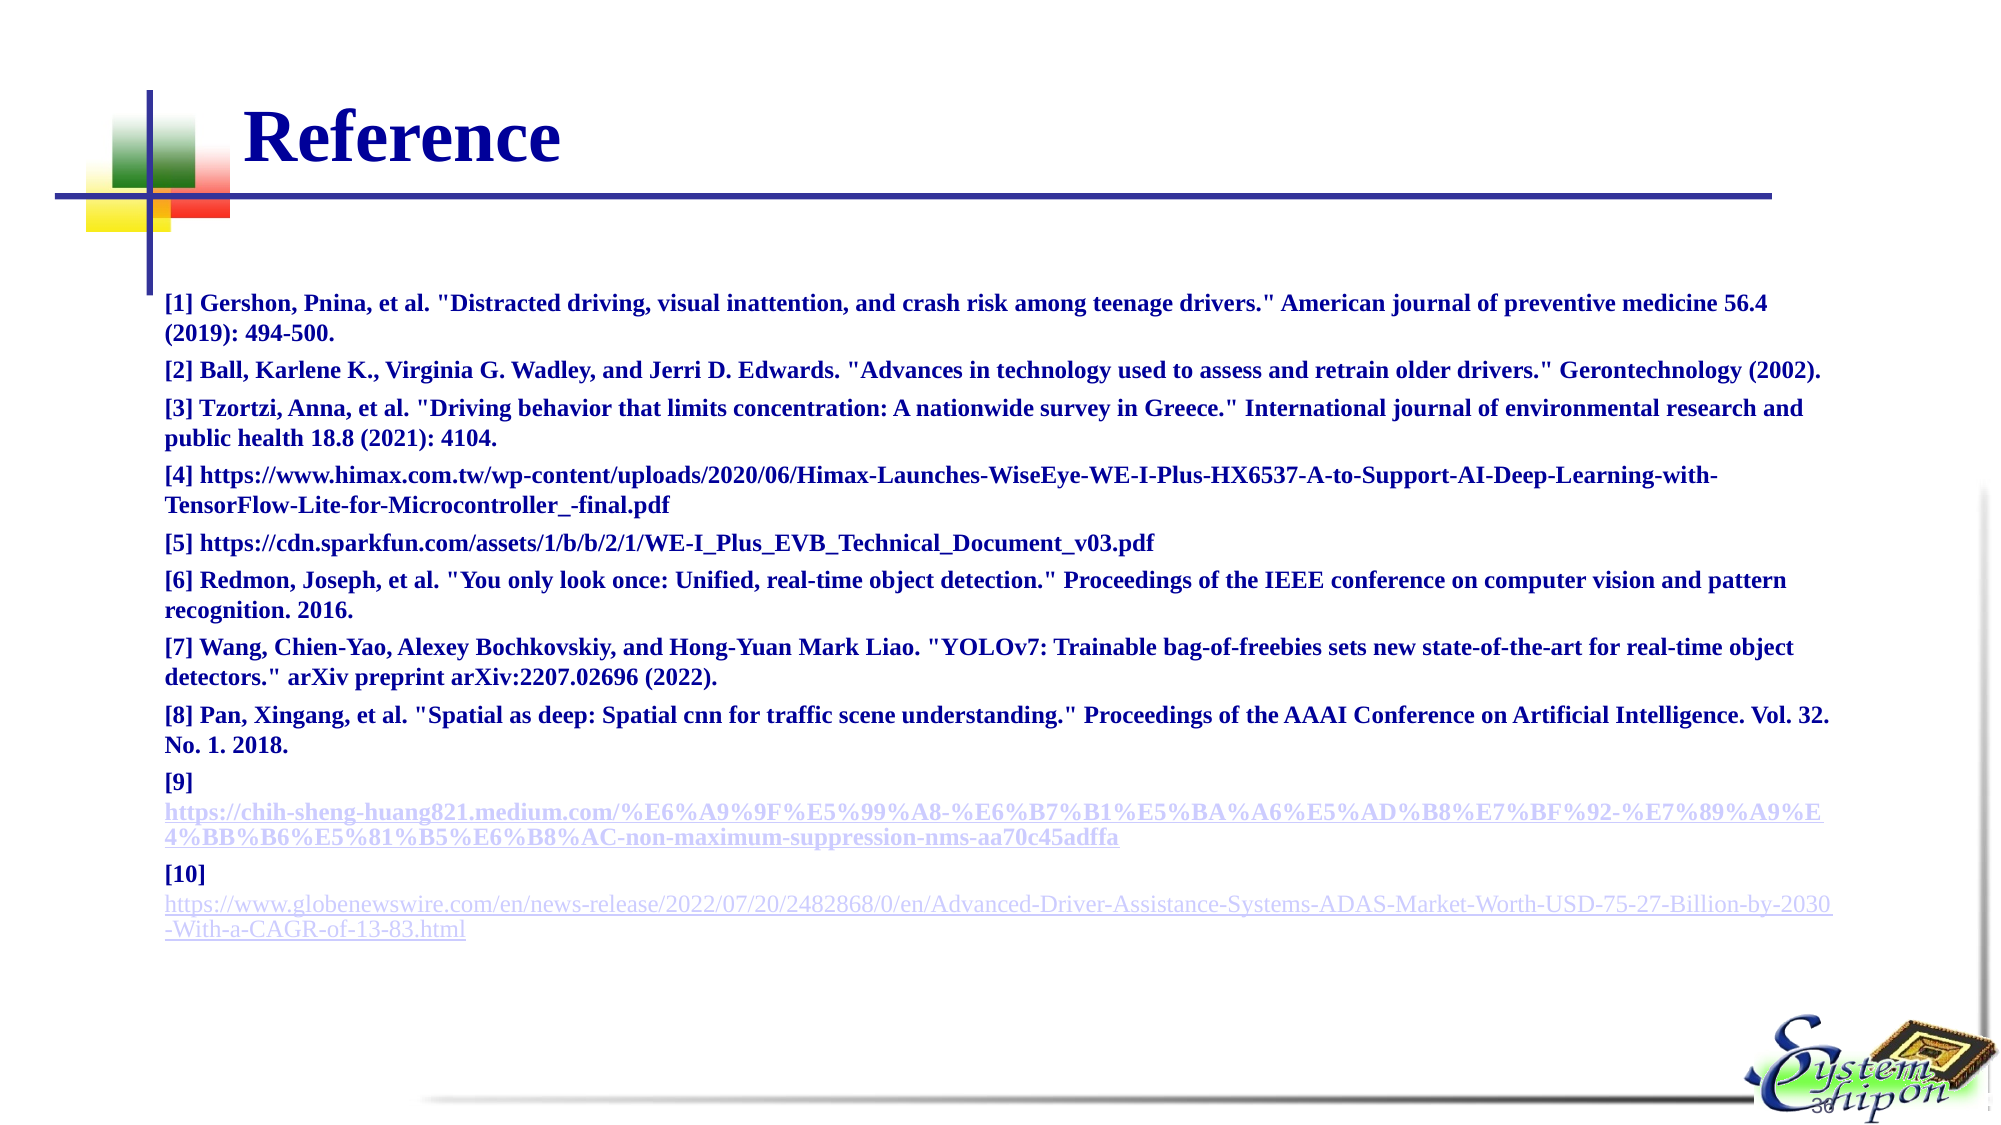

# Reference
[1] Gershon, Pnina, et al. "Distracted driving, visual inattention, and crash risk among teenage drivers." American journal of preventive medicine 56.4 (2019): 494-500.
[2] Ball, Karlene K., Virginia G. Wadley, and Jerri D. Edwards. "Advances in technology used to assess and retrain older drivers." Gerontechnology (2002).
[3] Tzortzi, Anna, et al. "Driving behavior that limits concentration: A nationwide survey in Greece." International journal of environmental research and public health 18.8 (2021): 4104.
[4] https://www.himax.com.tw/wp-content/uploads/2020/06/Himax-Launches-WiseEye-WE-I-Plus-HX6537-A-to-Support-AI-Deep-Learning-with-TensorFlow-Lite-for-Microcontroller_-final.pdf
[5] https://cdn.sparkfun.com/assets/1/b/b/2/1/WE-I_Plus_EVB_Technical_Document_v03.pdf
[6] Redmon, Joseph, et al. "You only look once: Unified, real-time object detection." Proceedings of the IEEE conference on computer vision and pattern recognition. 2016.
[7] Wang, Chien-Yao, Alexey Bochkovskiy, and Hong-Yuan Mark Liao. "YOLOv7: Trainable bag-of-freebies sets new state-of-the-art for real-time object detectors." arXiv preprint arXiv:2207.02696 (2022).
[8] Pan, Xingang, et al. "Spatial as deep: Spatial cnn for traffic scene understanding." Proceedings of the AAAI Conference on Artificial Intelligence. Vol. 32. No. 1. 2018.
[9] https://chih-sheng-huang821.medium.com/%E6%A9%9F%E5%99%A8-%E6%B7%B1%E5%BA%A6%E5%AD%B8%E7%BF%92-%E7%89%A9%E4%BB%B6%E5%81%B5%E6%B8%AC-non-maximum-suppression-nms-aa70c45adffa
[10] https://www.globenewswire.com/en/news-release/2022/07/20/2482868/0/en/Advanced-Driver-Assistance-Systems-ADAS-Market-Worth-USD-75-27-Billion-by-2030-With-a-CAGR-of-13-83.html
36